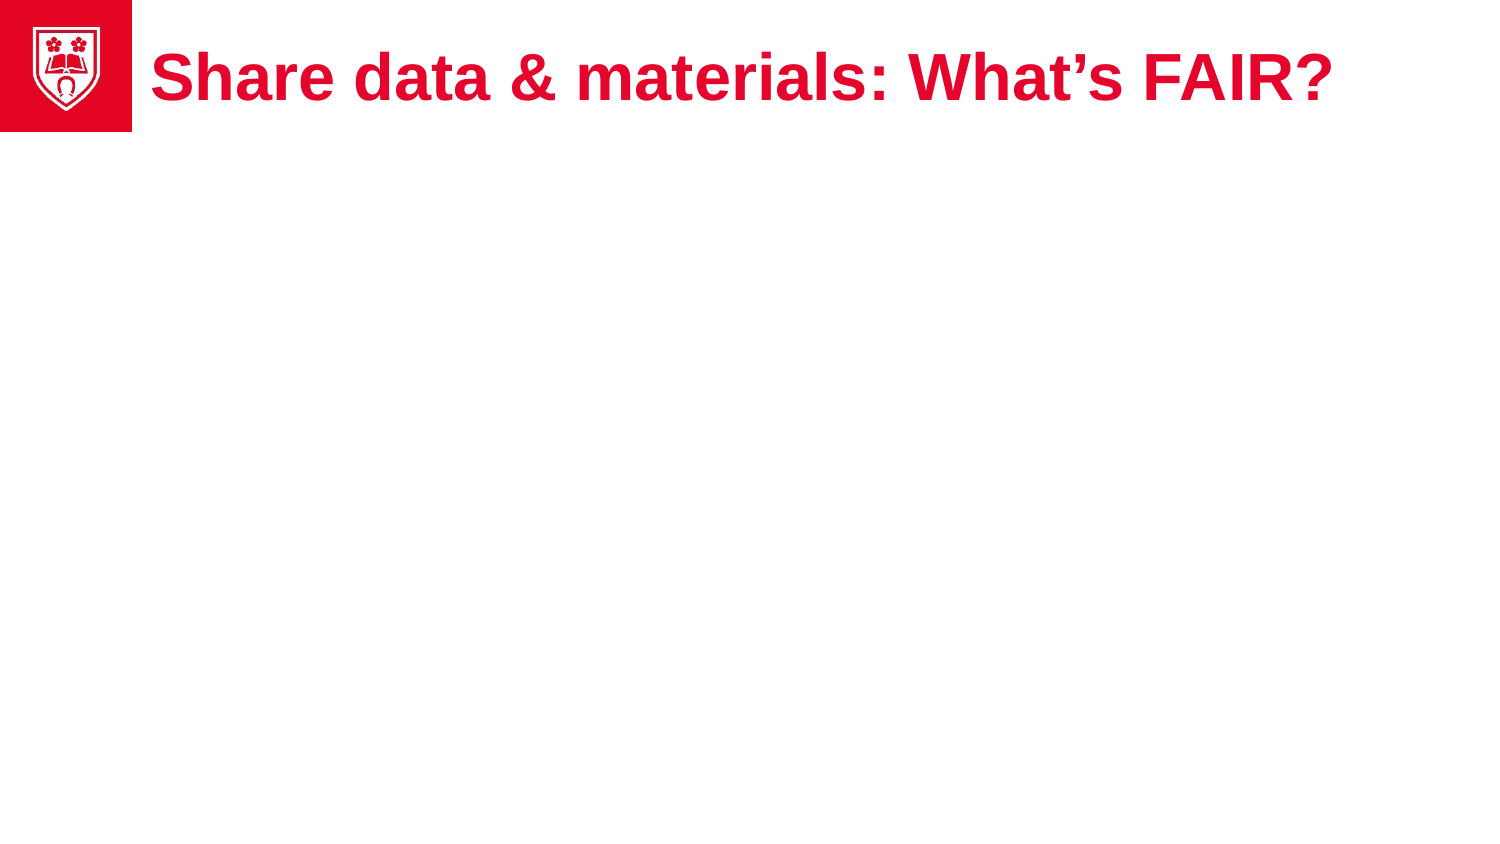

# Share data & materials: What’s FAIR?